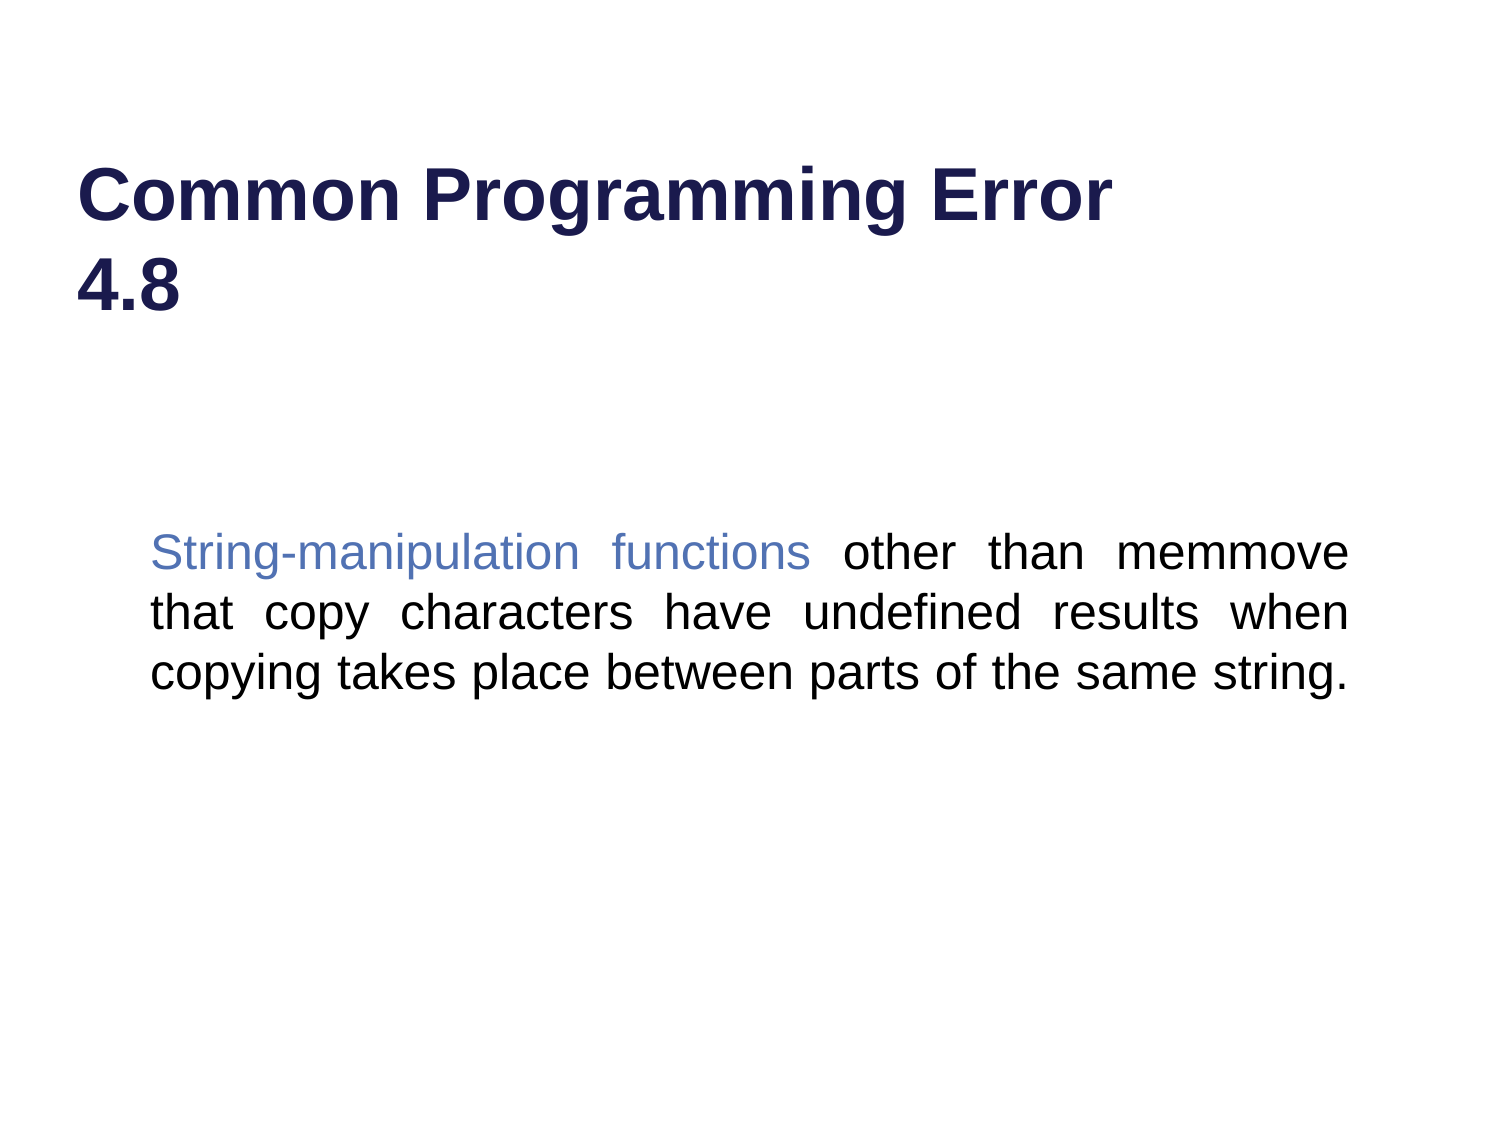

# Common Programming Error 4.8
String-manipulation functions other than memmove that copy characters have undefined results when copying takes place between parts of the same string.